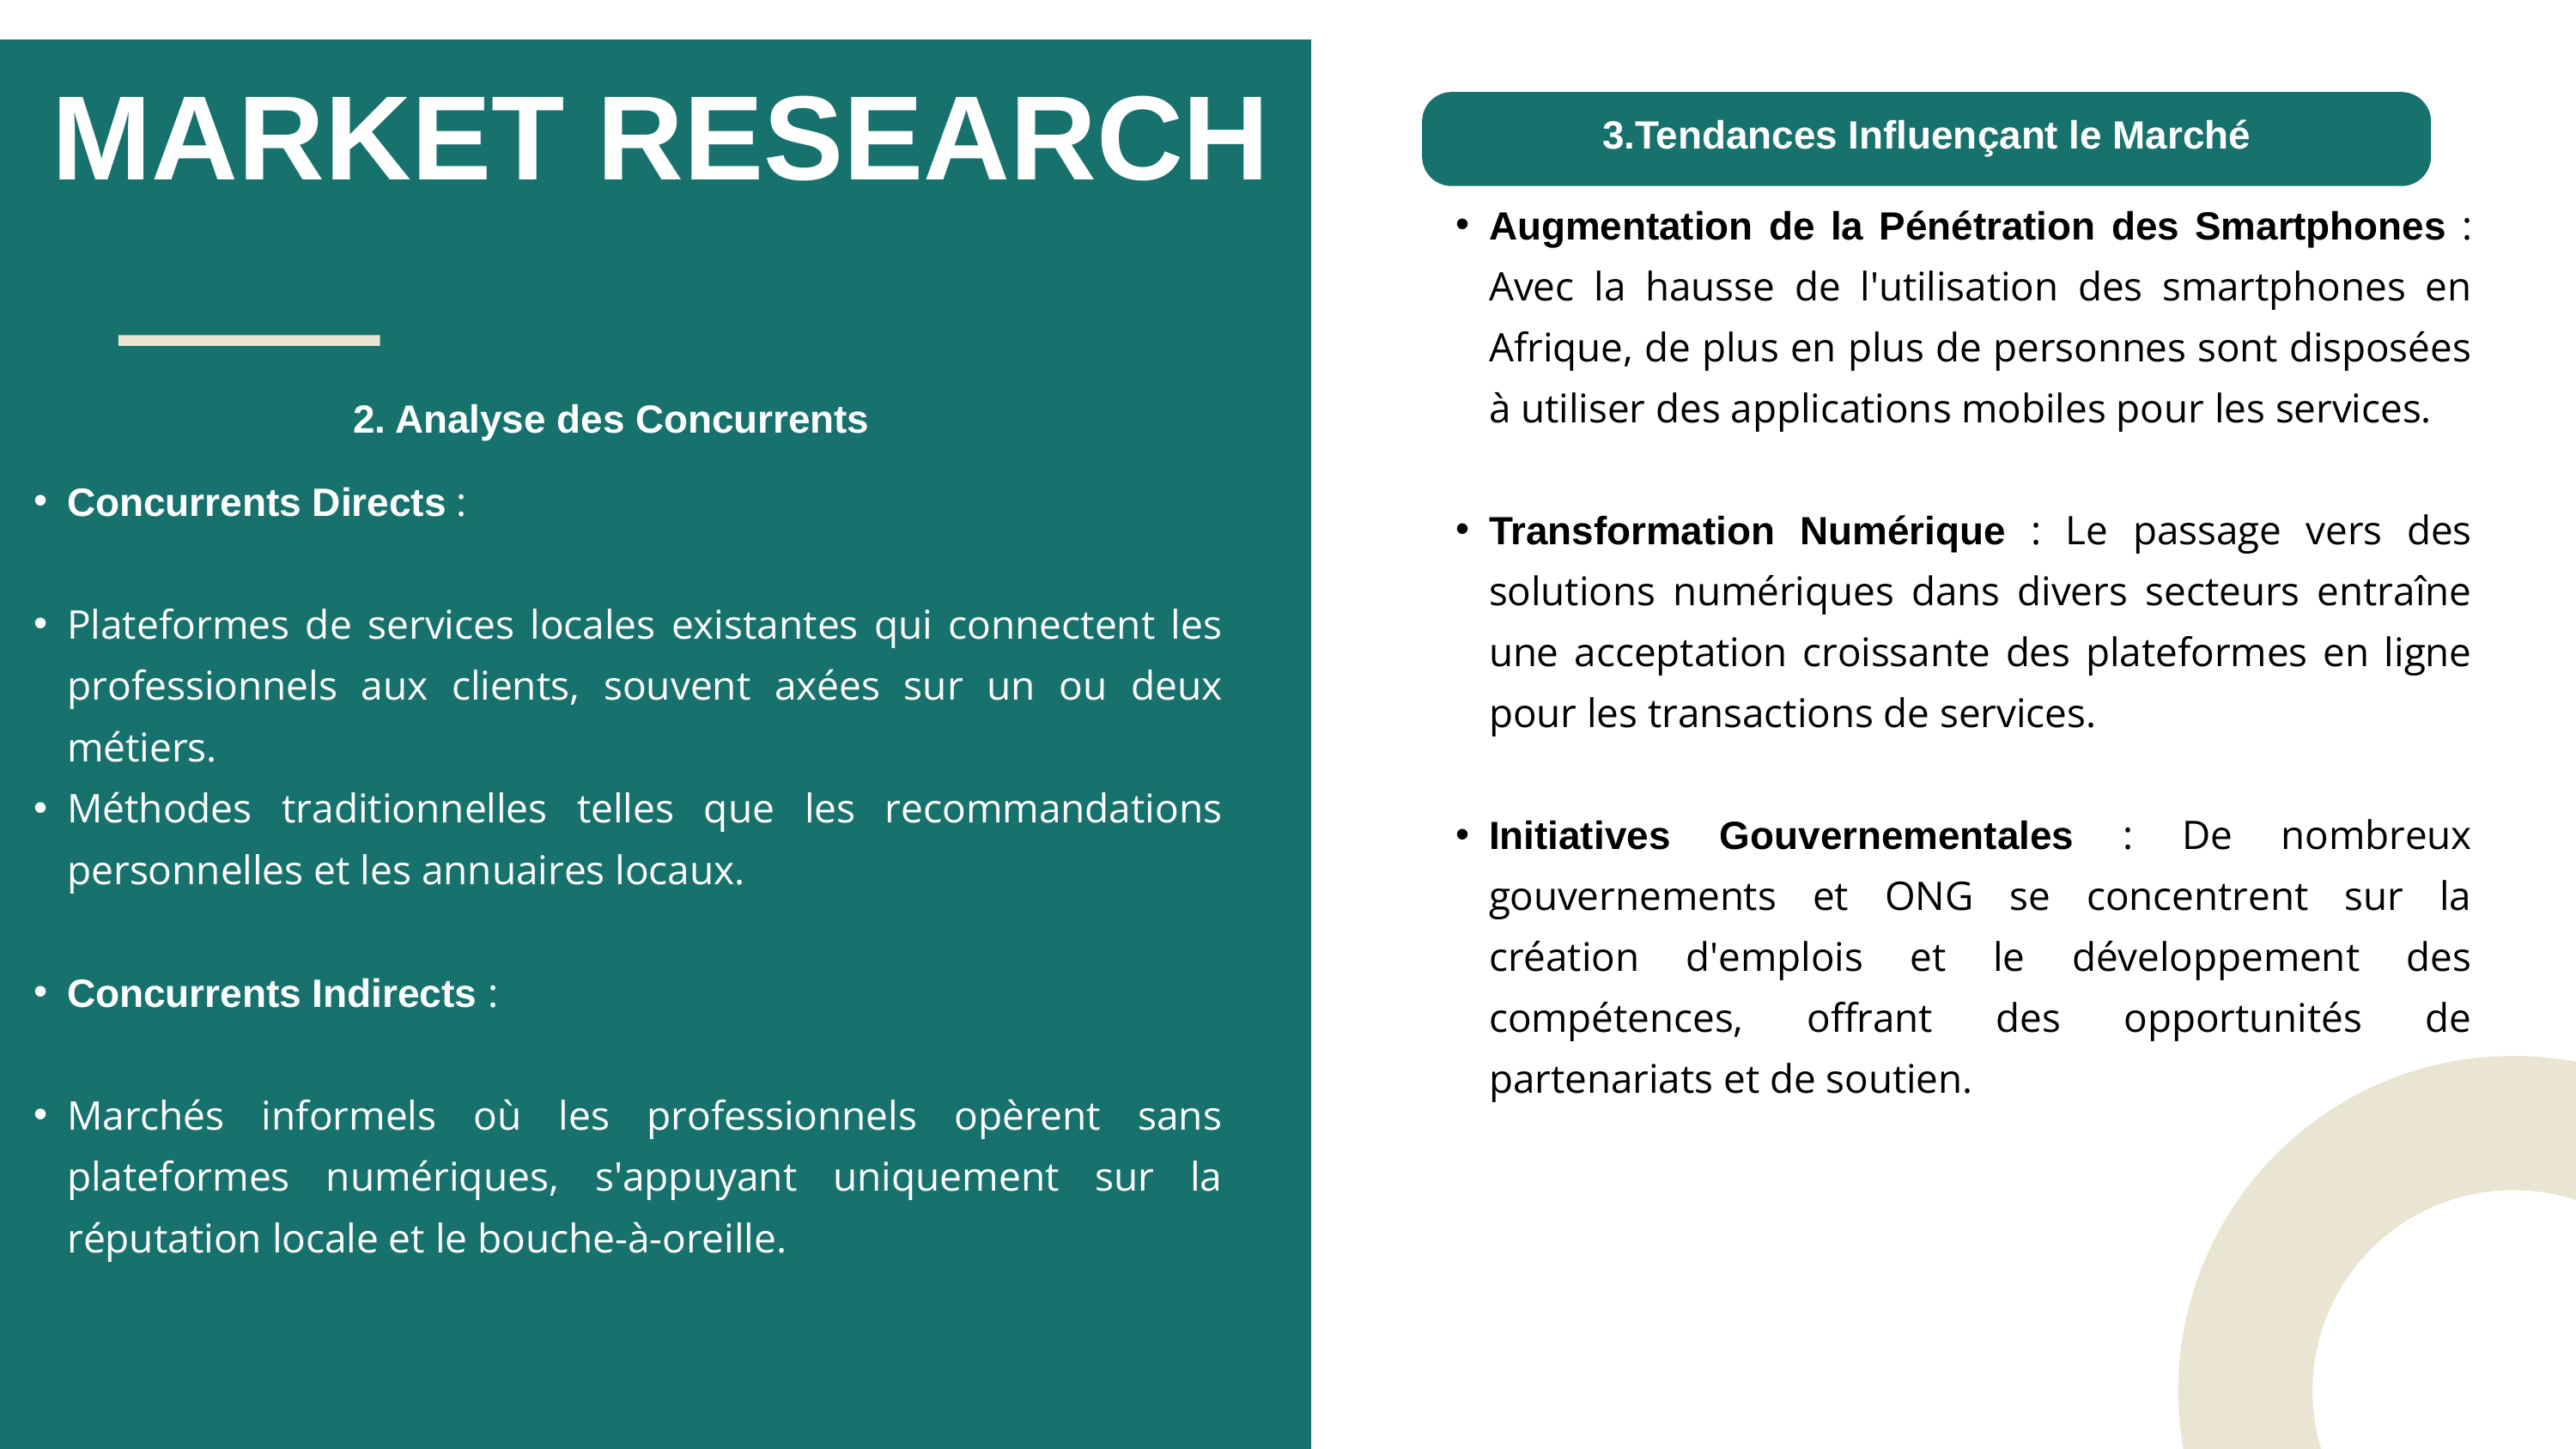

MARKET RESEARCH

3.Tendances Influençant le Marché
Augmentation de la Pénétration des Smartphones : Avec la hausse de l'utilisation des smartphones en Afrique, de plus en plus de personnes sont disposées à utiliser des applications mobiles pour les services.

Transformation Numérique : Le passage vers des solutions numériques dans divers secteurs entraîne une acceptation croissante des plateformes en ligne pour les transactions de services.

Initiatives Gouvernementales : De nombreux gouvernements et ONG se concentrent sur la création d'emplois et le développement des compétences, offrant des opportunités de partenariats et de soutien.

2. Analyse des Concurrents
Concurrents Directs :

Plateformes de services locales existantes qui connectent les professionnels aux clients, souvent axées sur un ou deux métiers.
Méthodes traditionnelles telles que les recommandations personnelles et les annuaires locaux.

Concurrents Indirects :

Marchés informels où les professionnels opèrent sans plateformes numériques, s'appuyant uniquement sur la réputation locale et le bouche-à-oreille.